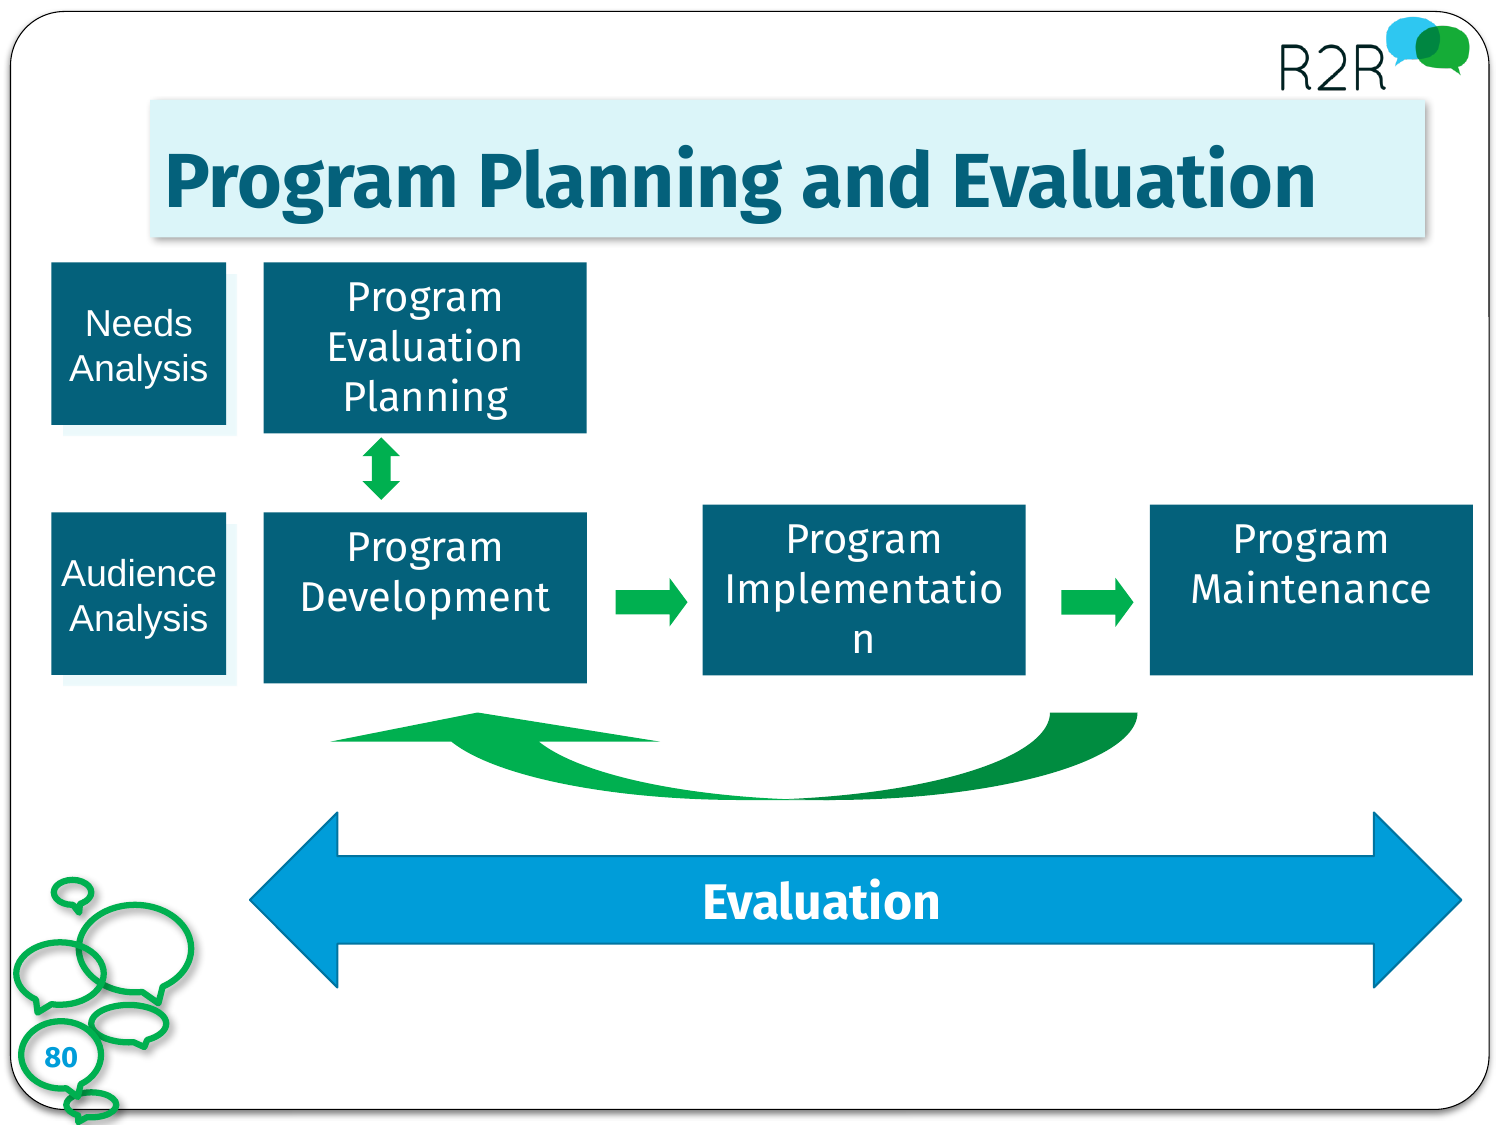

# Program Planning and Evaluation
Needs
Analysis
Program Evaluation
Planning

Program Implementation
Program Maintenance
Audience
Analysis
Program Development

Evaluation
80